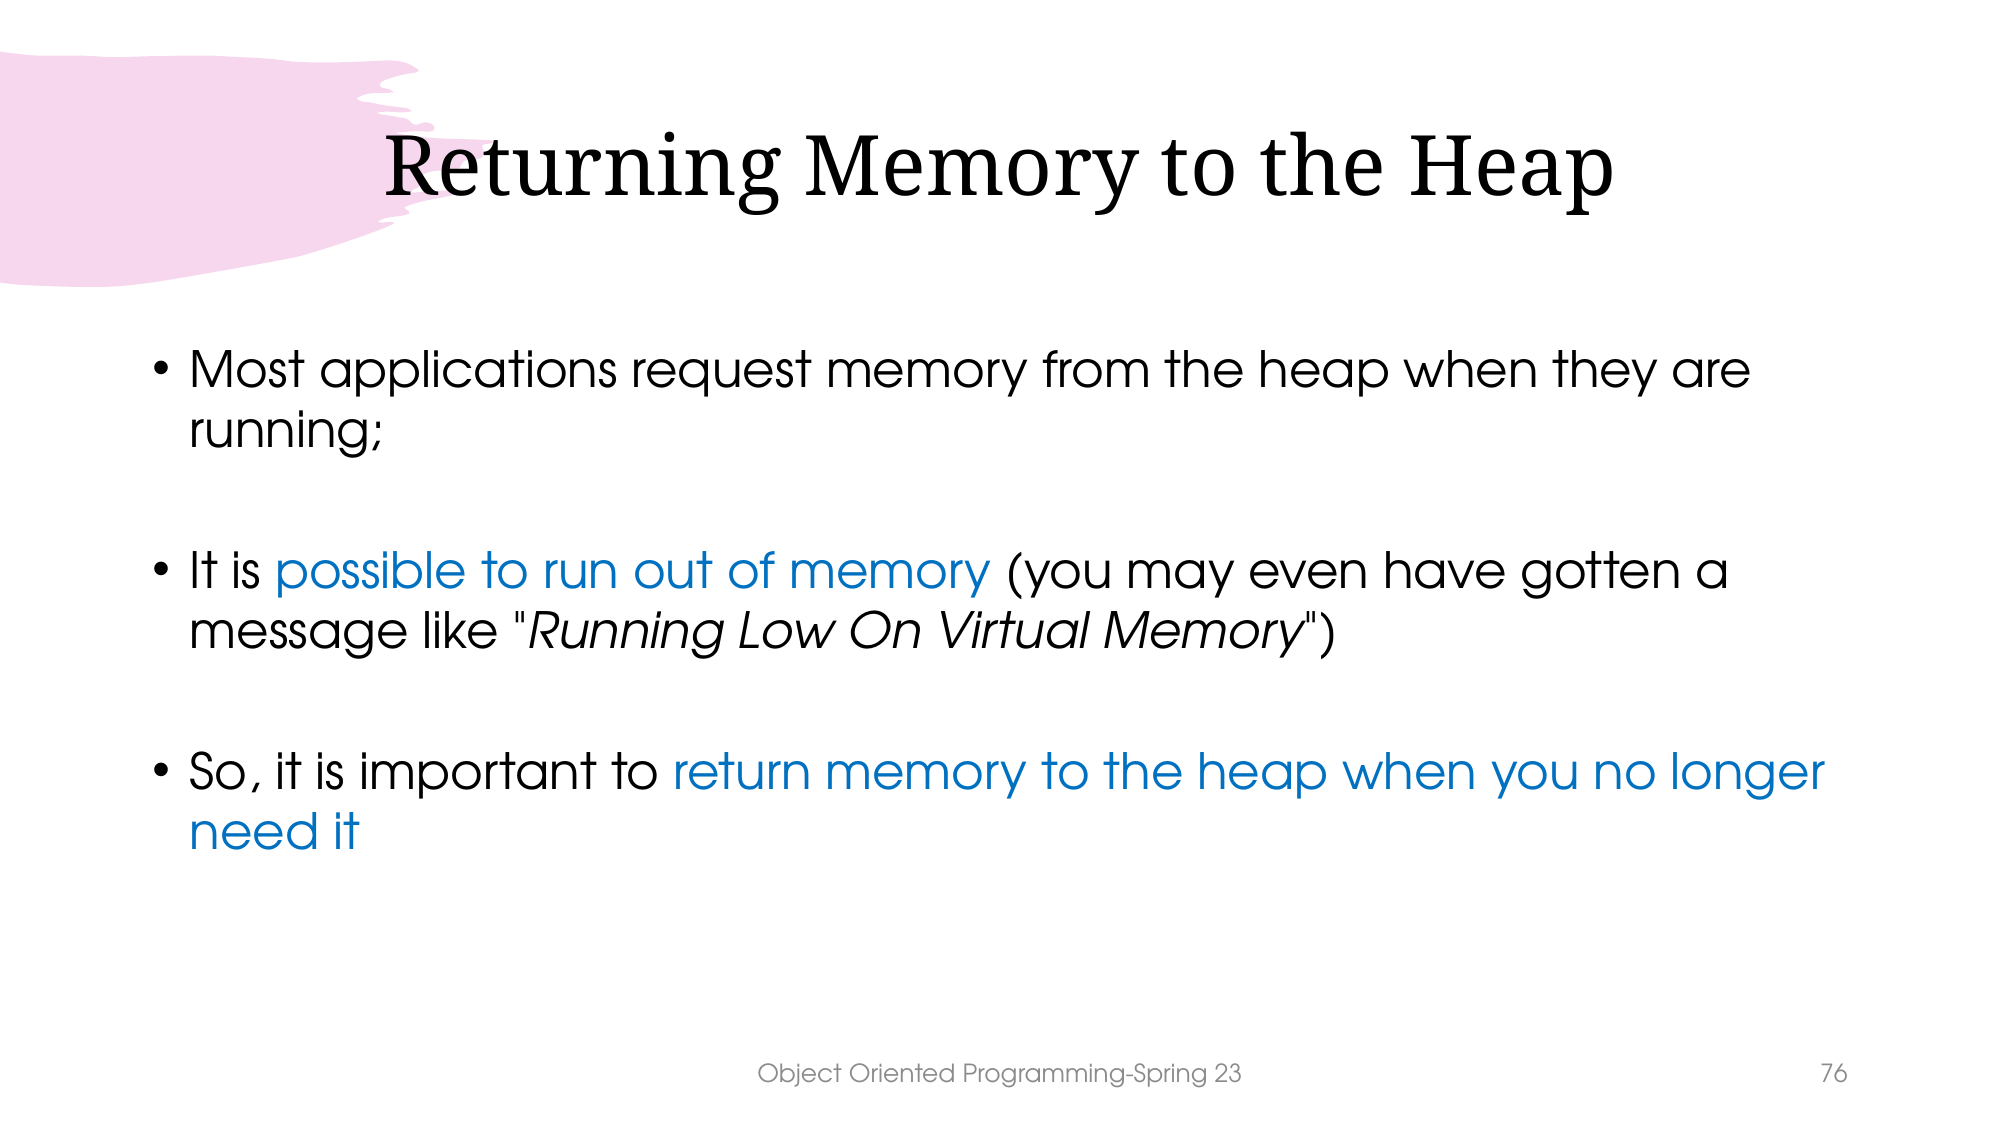

# Returning Memory to the Heap
Most applications request memory from the heap when they are running;
It is possible to run out of memory (you may even have gotten a message like "Running Low On Virtual Memory")
So, it is important to return memory to the heap when you no longer need it

Object Oriented Programming-Spring 23
76